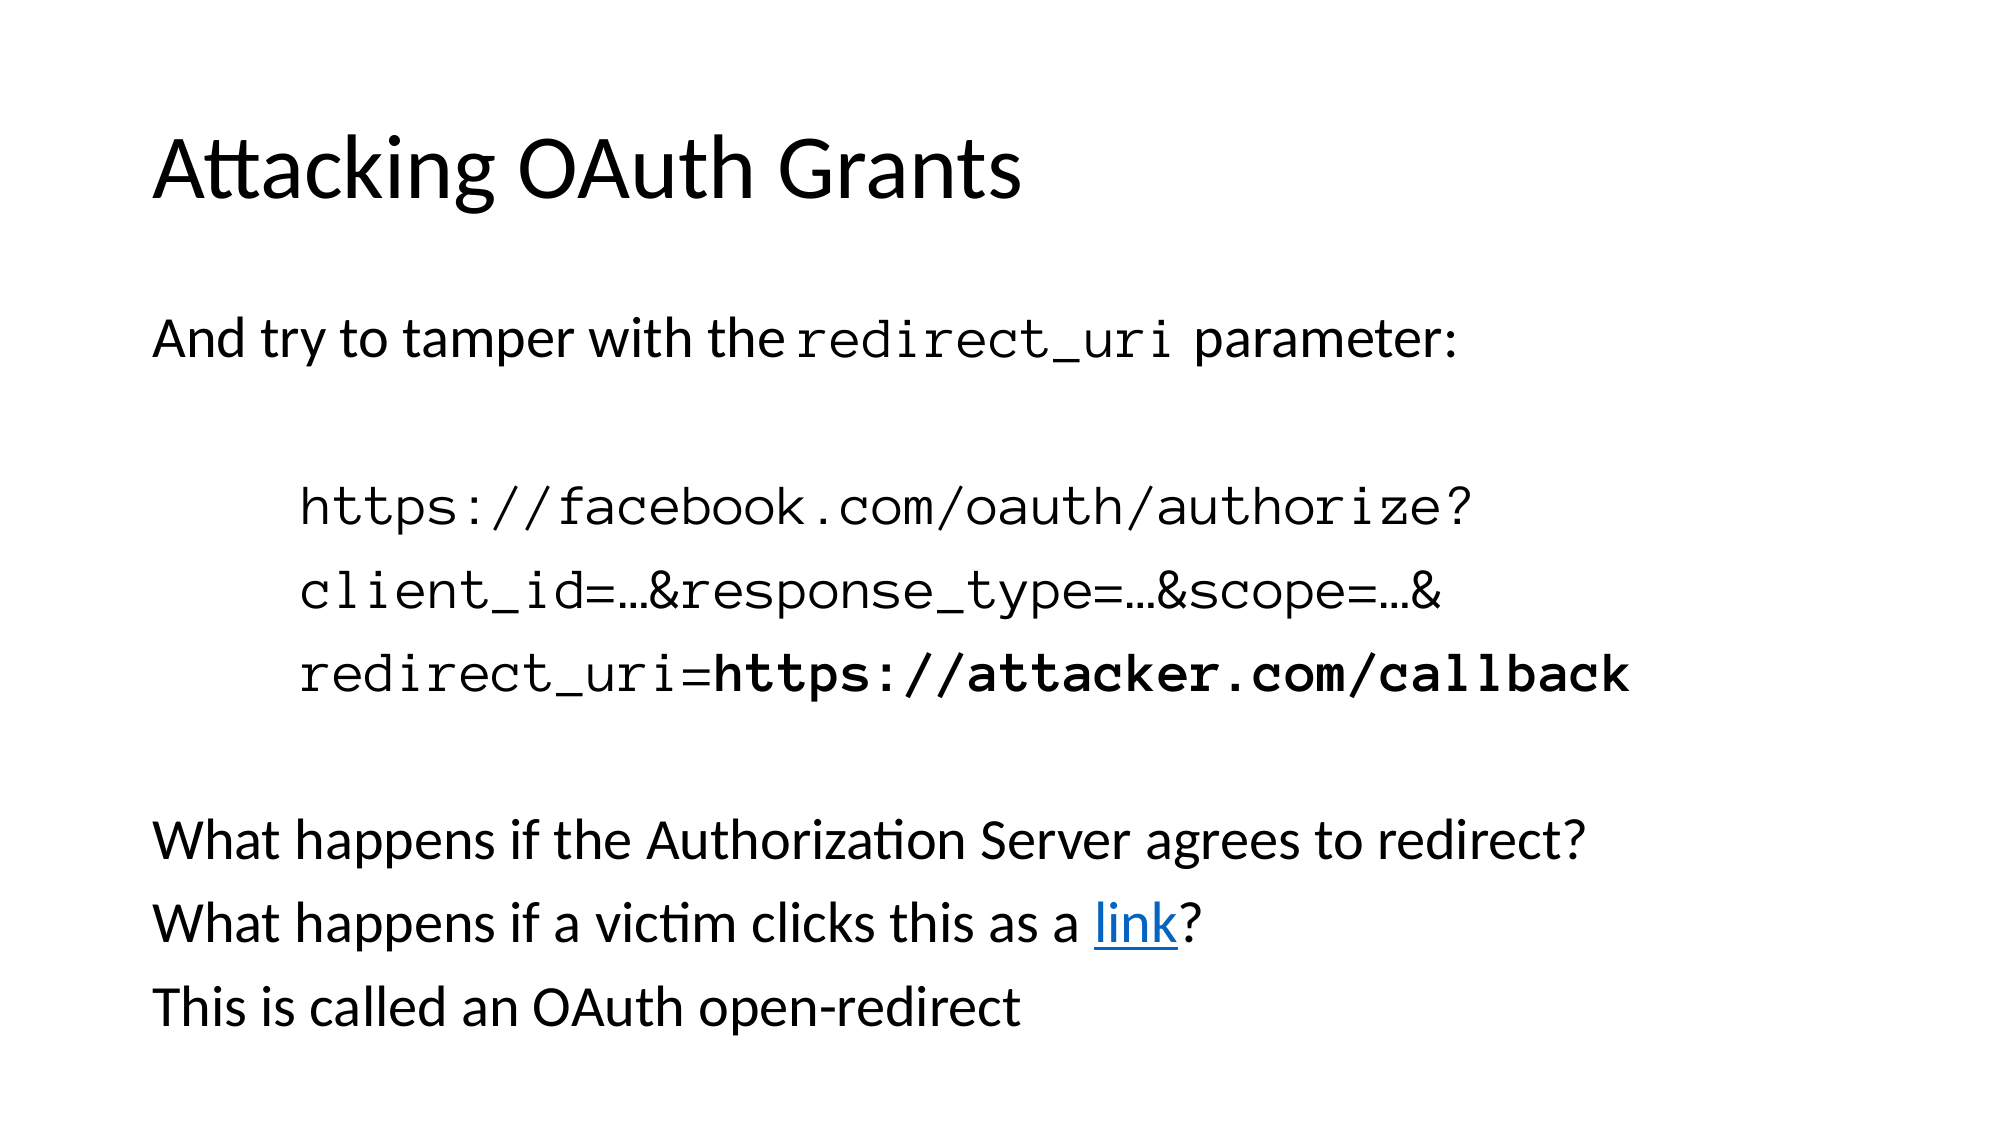

# Attacking OAuth Grants
And try to tamper with the redirect_uri parameter:

	https://facebook.com/oauth/authorize?
	client_id=…&response_type=…&scope=…&
	redirect_uri=https://attacker.com/callback

What happens if the Authorization Server agrees to redirect?
What happens if a victim clicks this as a link?
This is called an OAuth open-redirect